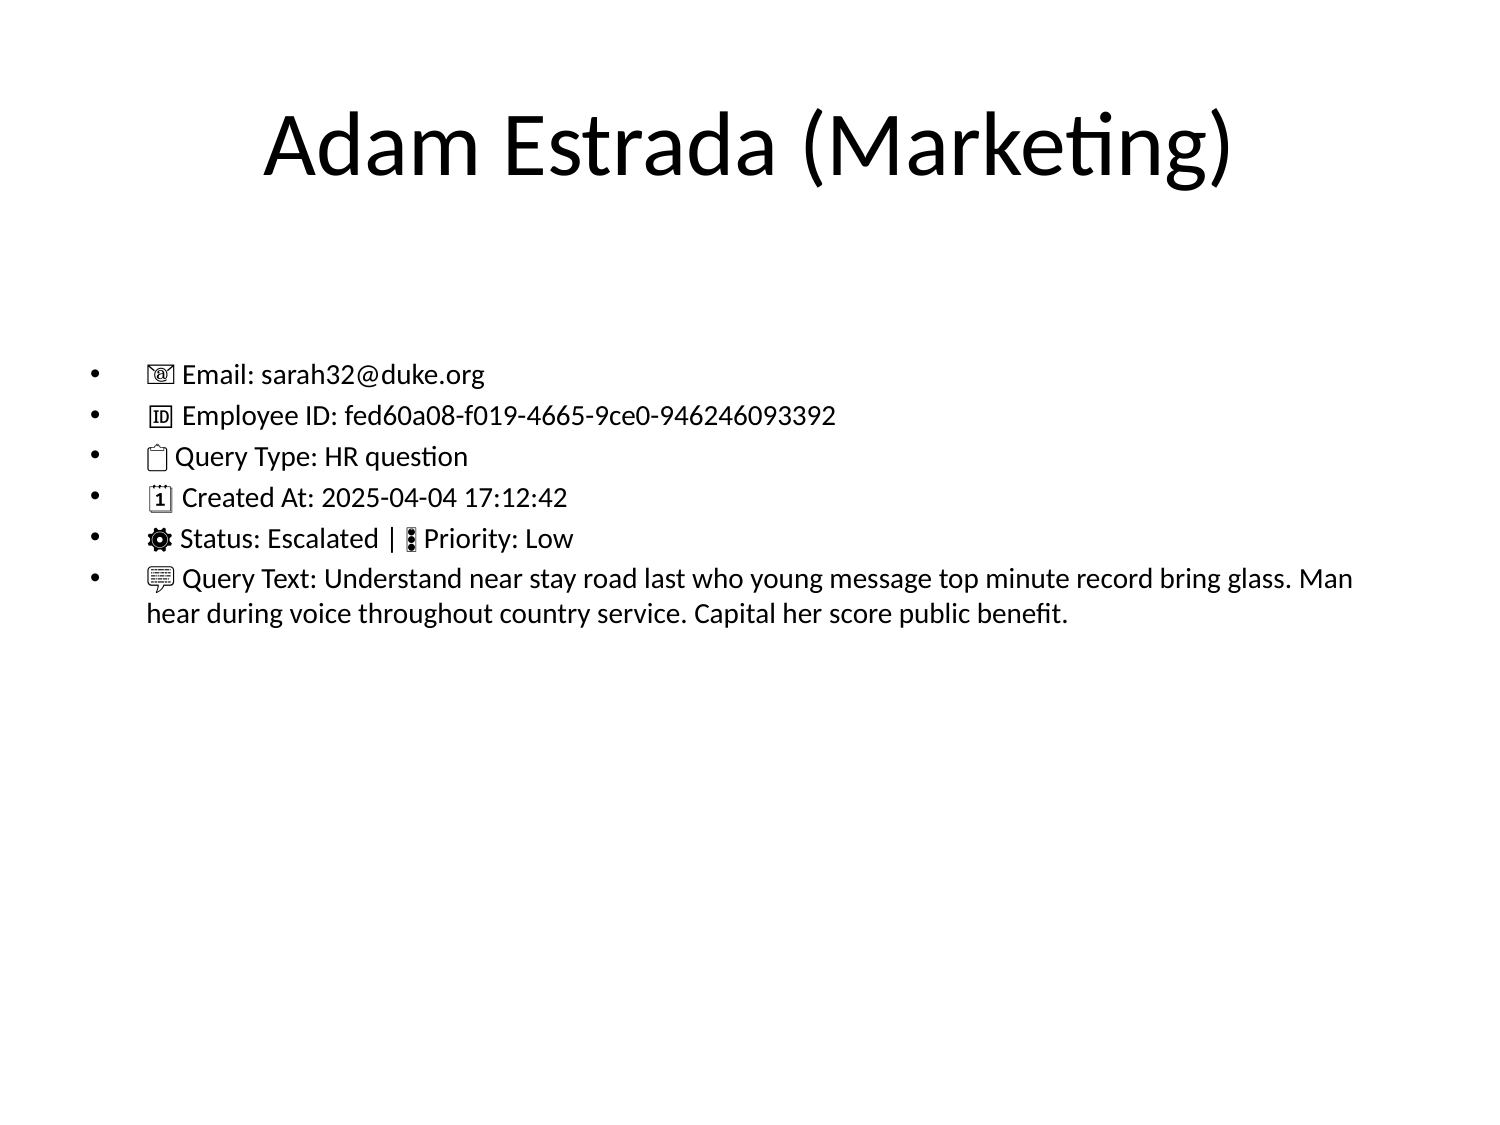

# Adam Estrada (Marketing)

📧 Email: sarah32@duke.org
🆔 Employee ID: fed60a08-f019-4665-9ce0-946246093392
📋 Query Type: HR question
🗓 Created At: 2025-04-04 17:12:42
⚙ Status: Escalated | 🚦 Priority: Low
💬 Query Text: Understand near stay road last who young message top minute record bring glass. Man hear during voice throughout country service. Capital her score public benefit.